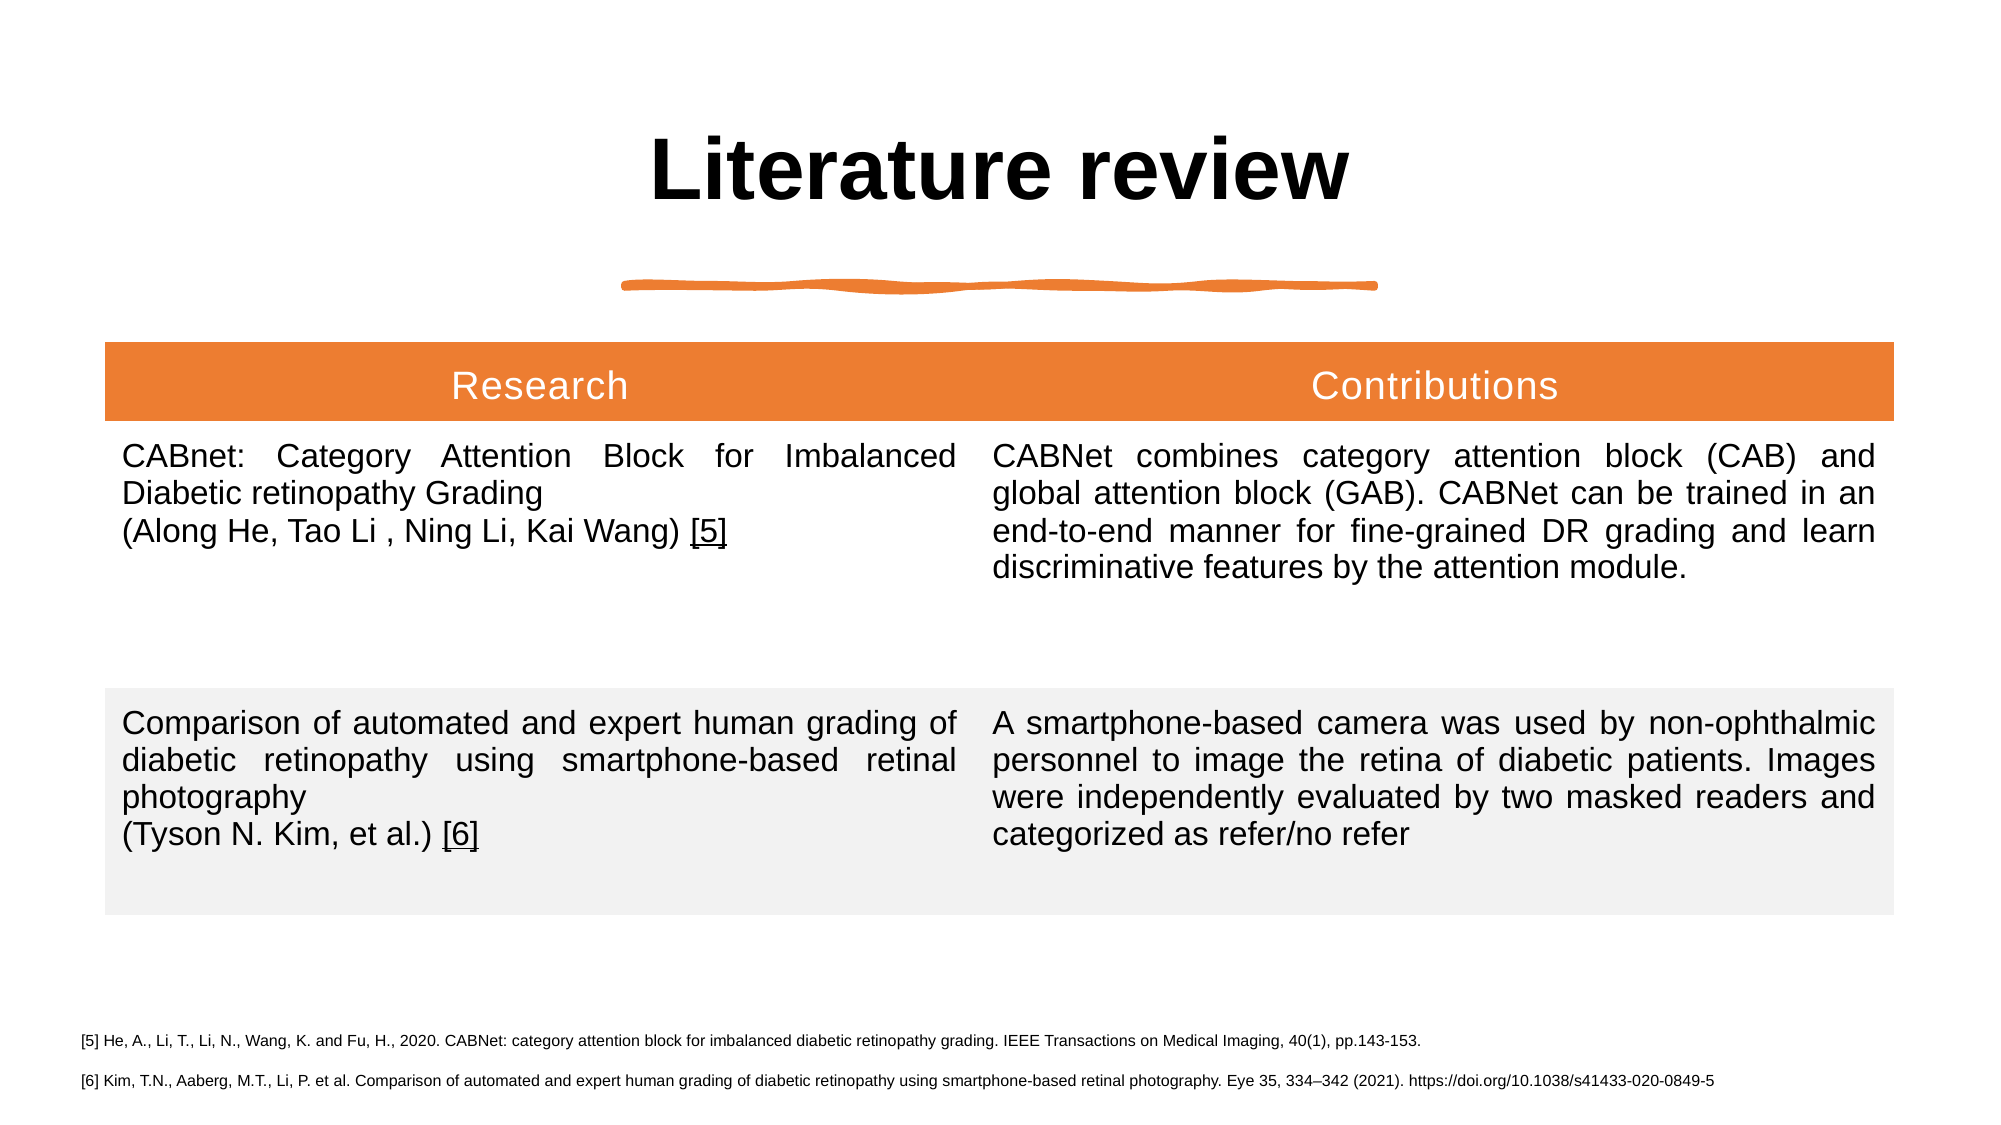

Literature review

| Research | Contributions |
| --- | --- |
| CABnet: Category Attention Block for Imbalanced Diabetic retinopathy Grading (Along He, Tao Li , Ning Li, Kai Wang) [5] | CABNet combines category attention block (CAB) and global attention block (GAB). CABNet can be trained in an end-to-end manner for fine-grained DR grading and learn discriminative features by the attention module. |
| Comparison of automated and expert human grading of diabetic retinopathy using smartphone-based retinal photography (Tyson N. Kim, et al.) [6] | A smartphone-based camera was used by non-ophthalmic personnel to image the retina of diabetic patients. Images were independently evaluated by two masked readers and categorized as refer/no refer |
[5] He, A., Li, T., Li, N., Wang, K. and Fu, H., 2020. CABNet: category attention block for imbalanced diabetic retinopathy grading. IEEE Transactions on Medical Imaging, 40(1), pp.143-153.
[6] Kim, T.N., Aaberg, M.T., Li, P. et al. Comparison of automated and expert human grading of diabetic retinopathy using smartphone-based retinal photography. Eye 35, 334–342 (2021). https://doi.org/10.1038/s41433-020-0849-5